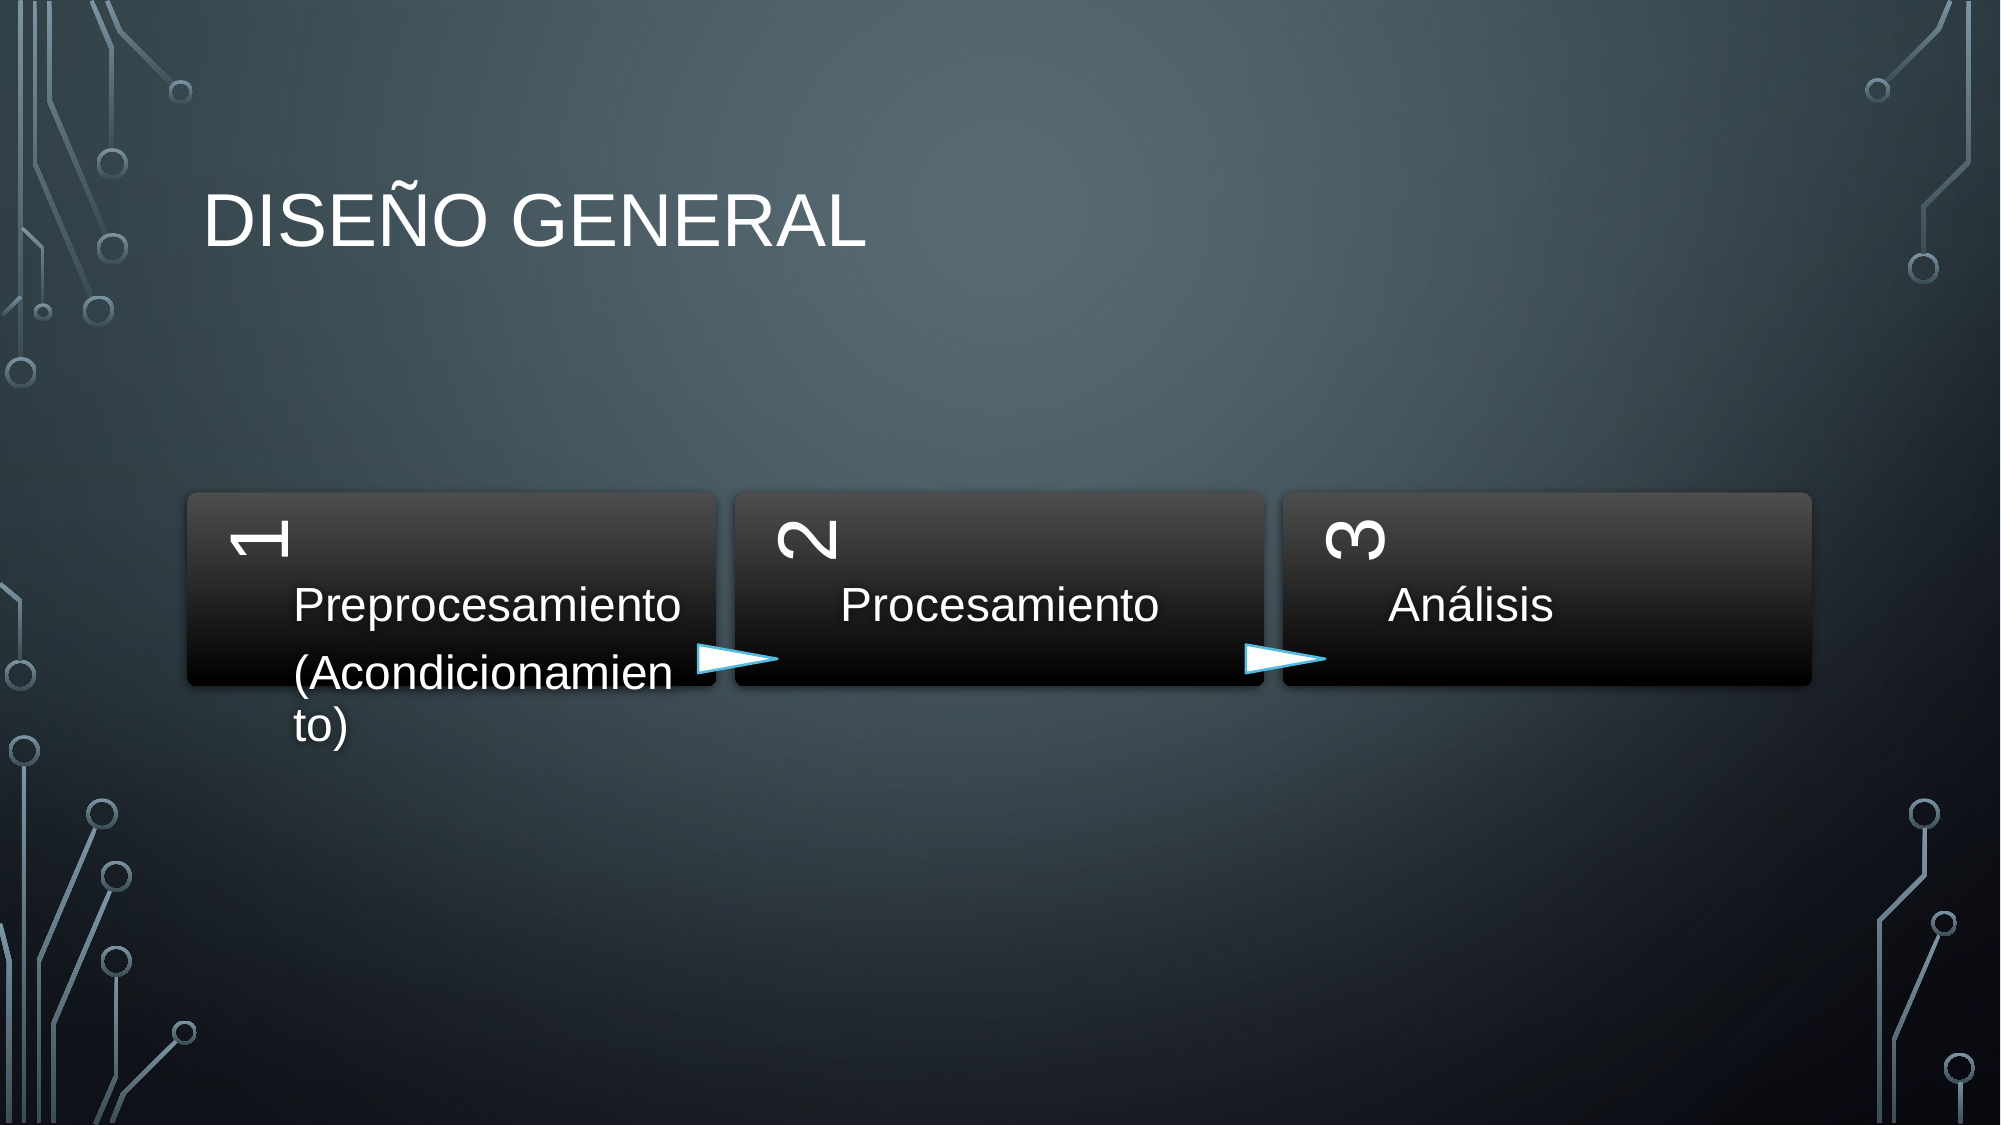

# Diseño general
1

Preprocesamiento
(Acondicionamiento)
2

Procesamiento
3

Análisis